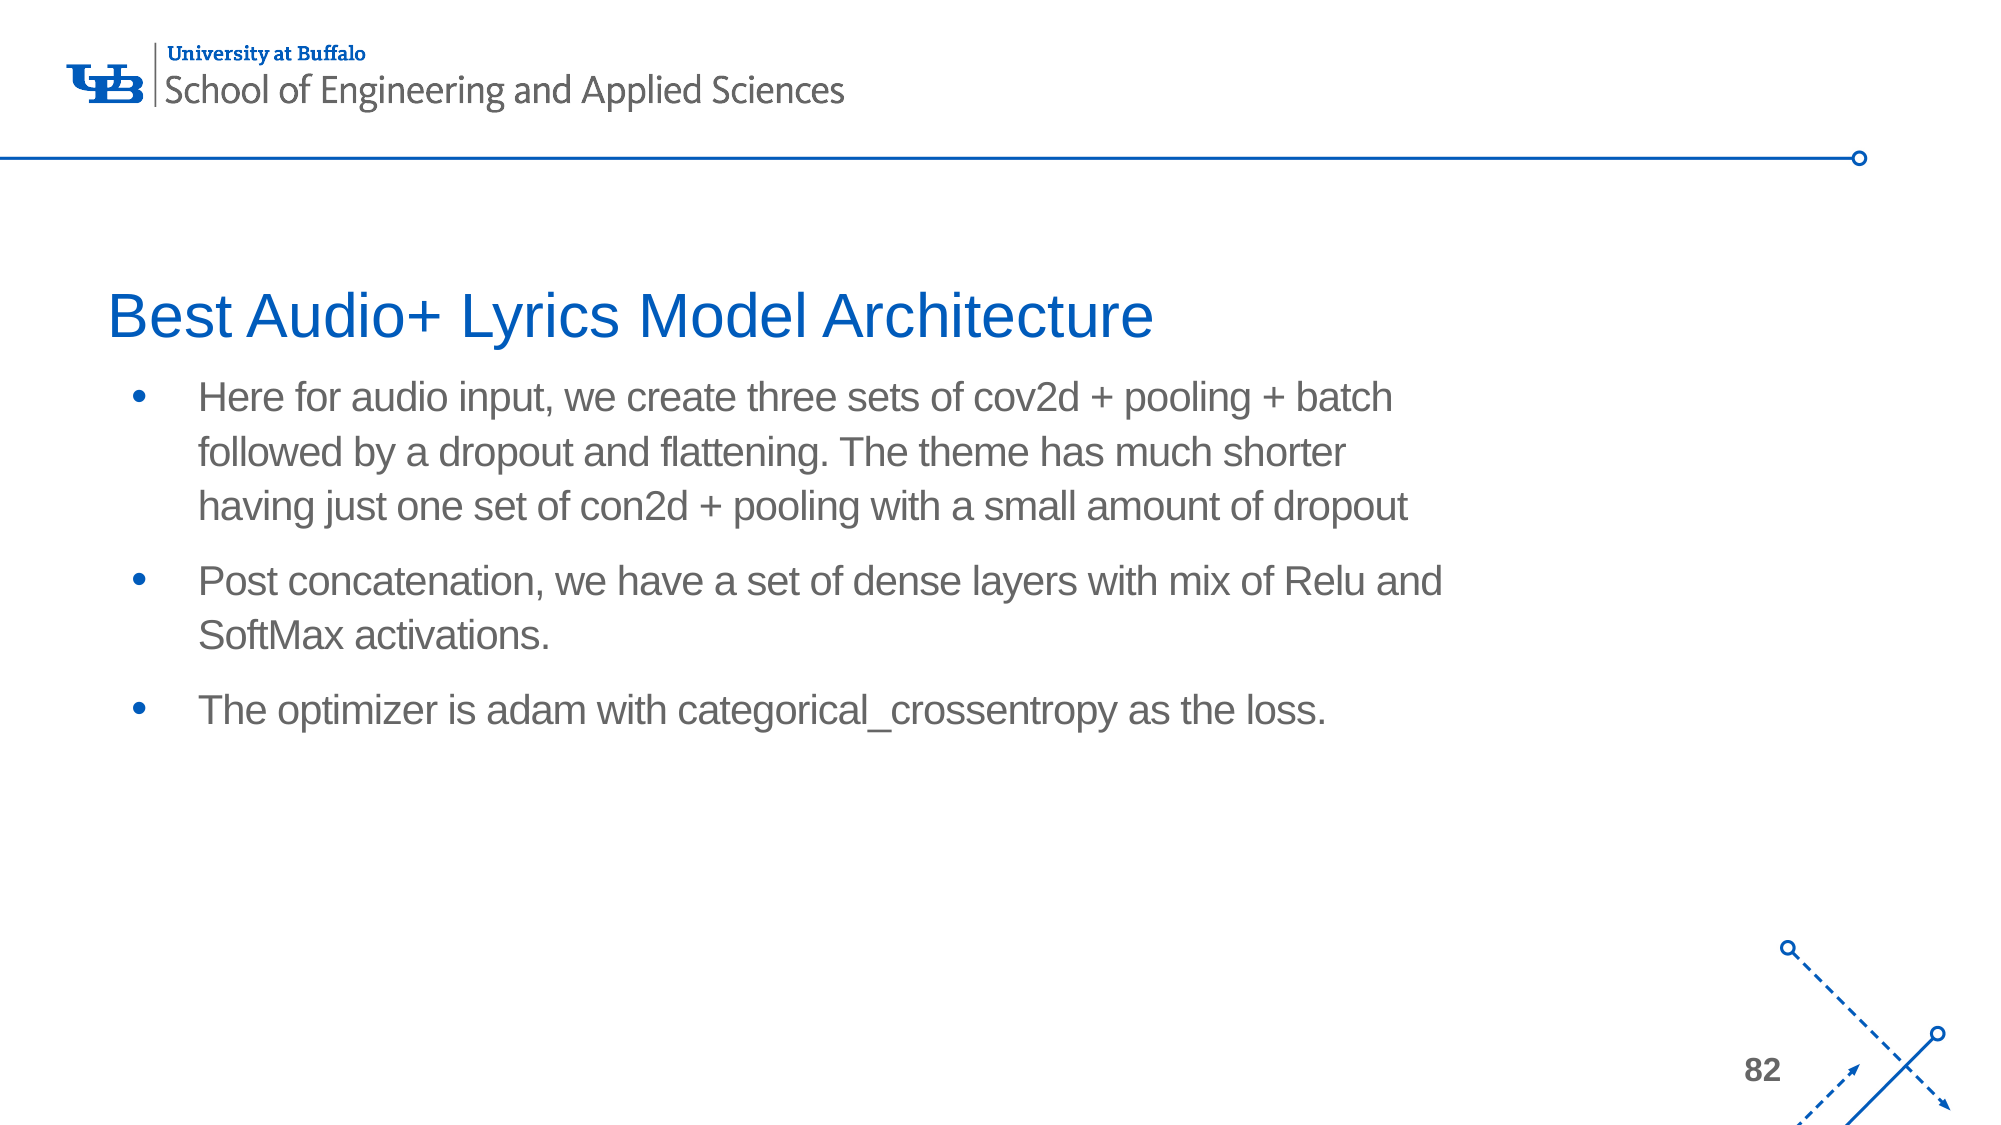

# Best Audio+ Lyrics Model Architecture
Here for audio input, we create three sets of cov2d + pooling + batch followed by a dropout and flattening. The theme has much shorter having just one set of con2d + pooling with a small amount of dropout
Post concatenation, we have a set of dense layers with mix of Relu and SoftMax activations.
The optimizer is adam with categorical_crossentropy as the loss.